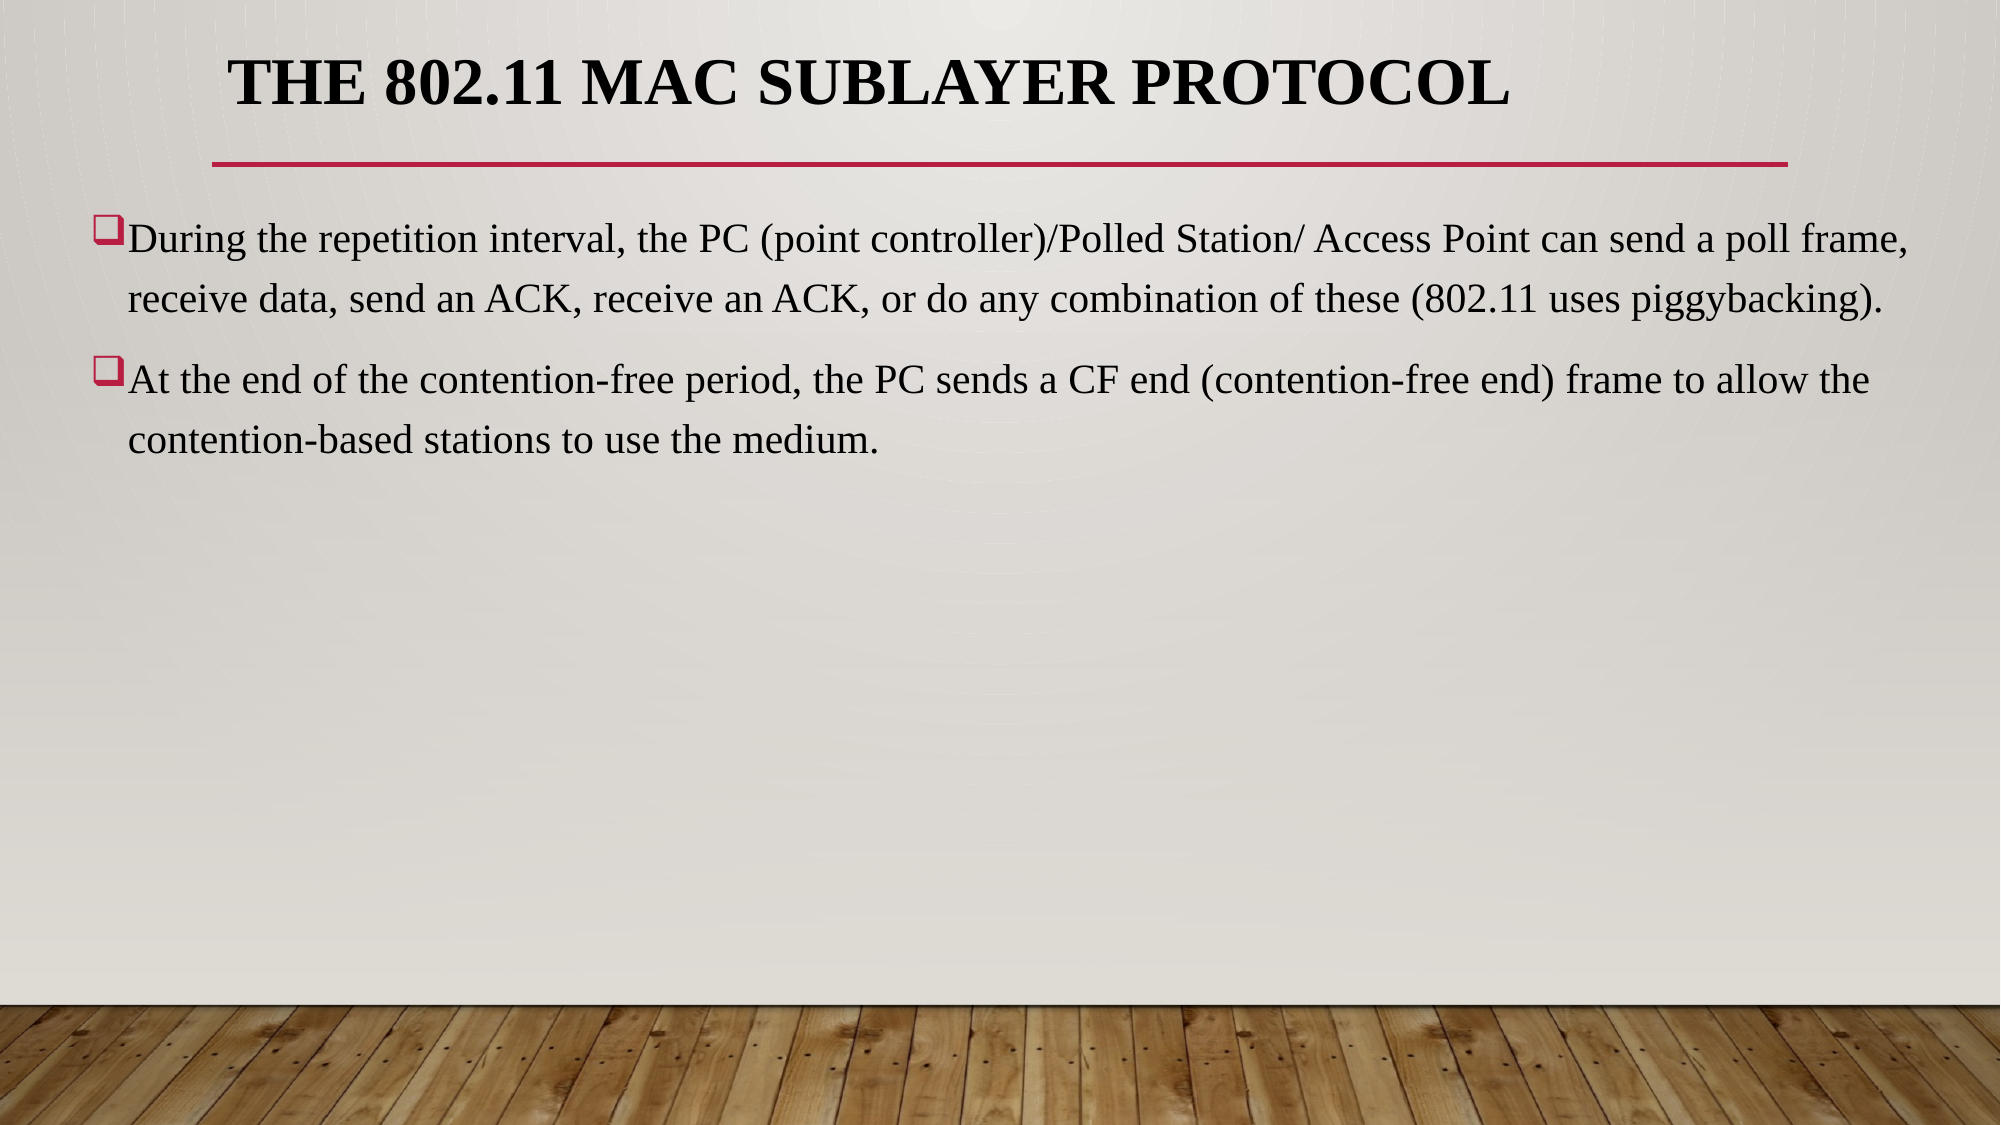

# THE 802.11 MAC SUBLAYER PROTOCOL
During the repetition interval, the PC (point controller)/Polled Station/ Access Point can send a poll frame, receive data, send an ACK, receive an ACK, or do any combination of these (802.11 uses piggybacking).
At the end of the contention-free period, the PC sends a CF end (contention-free end) frame to allow the contention-based stations to use the medium.